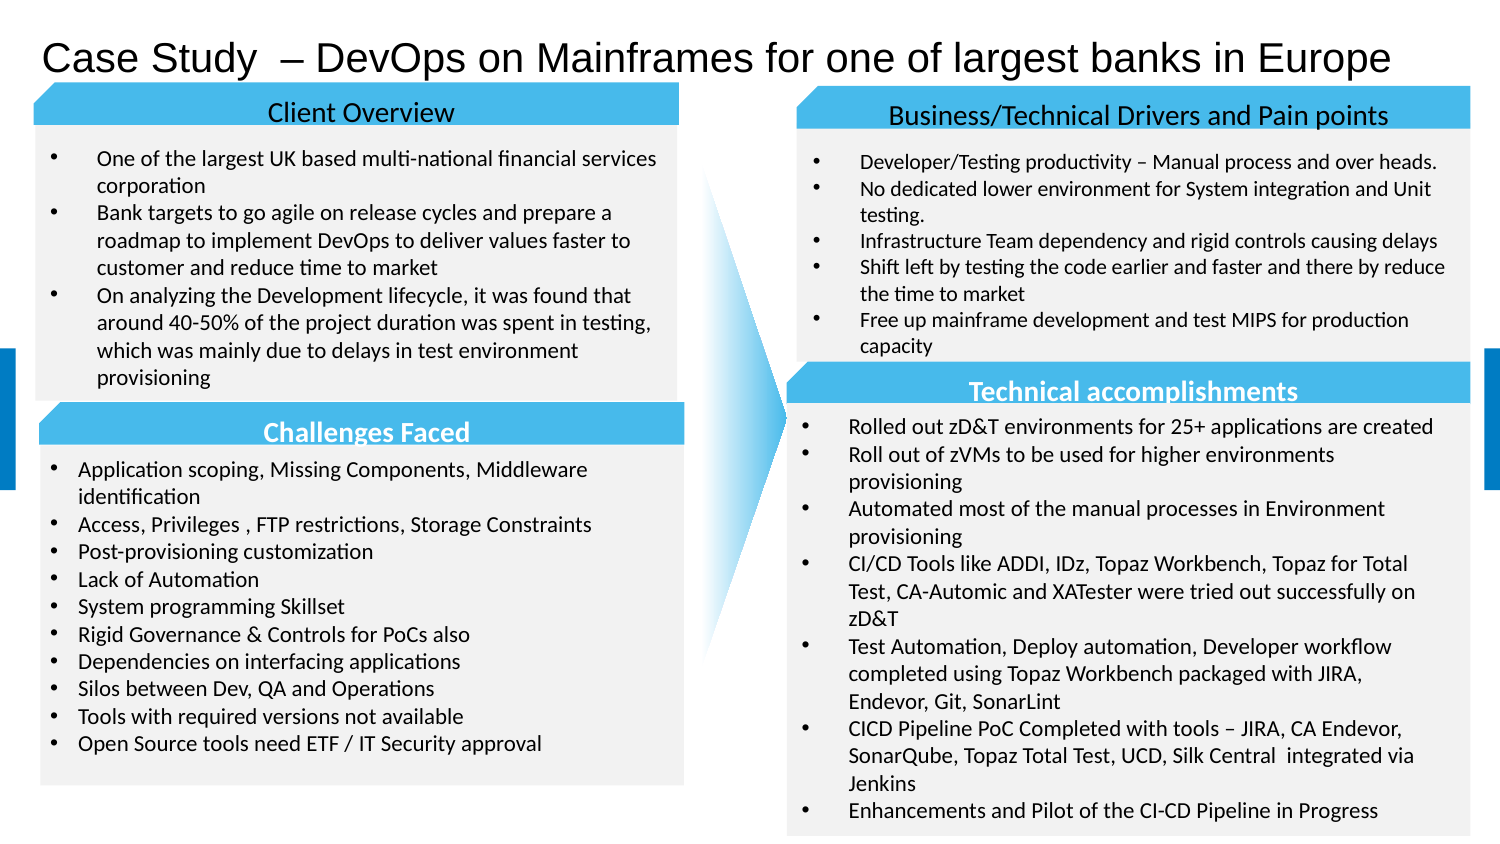

Case Study  – DevOps on Mainframes for one of largest banks in Europe
Client Overview
Business/Technical Drivers and Pain points

One of the largest UK based multi-national financial services corporation
Bank targets to go agile on release cycles and prepare a roadmap to implement DevOps to deliver values faster to customer and reduce time to market
On analyzing the Development lifecycle, it was found that around 40-50% of the project duration was spent in testing, which was mainly due to delays in test environment provisioning
Developer/Testing productivity – Manual process and over heads.
No dedicated lower environment for System integration and Unit testing.
Infrastructure Team dependency and rigid controls causing delays
Shift left by testing the code earlier and faster and there by reduce the time to market
Free up mainframe development and test MIPS for production capacity

Technical accomplishments

Challenges Faced

Rolled out zD&T environments for 25+ applications are created
Roll out of zVMs to be used for higher environments provisioning
Automated most of the manual processes in Environment provisioning
CI/CD Tools like ADDI, IDz, Topaz Workbench, Topaz for Total Test, CA-Automic and XATester were tried out successfully on zD&T
Test Automation, Deploy automation, Developer workflow completed using Topaz Workbench packaged with JIRA, Endevor, Git, SonarLint
CICD Pipeline PoC Completed with tools – JIRA, CA Endevor, SonarQube, Topaz Total Test, UCD, Silk Central  integrated via Jenkins
Enhancements and Pilot of the CI-CD Pipeline in Progress

Application scoping, Missing Components, Middleware identification
Access, Privileges , FTP restrictions, Storage Constraints
Post-provisioning customization
Lack of Automation
System programming Skillset
Rigid Governance & Controls for PoCs also
Dependencies on interfacing applications
Silos between Dev, QA and Operations
Tools with required versions not available
Open Source tools need ETF / IT Security approval